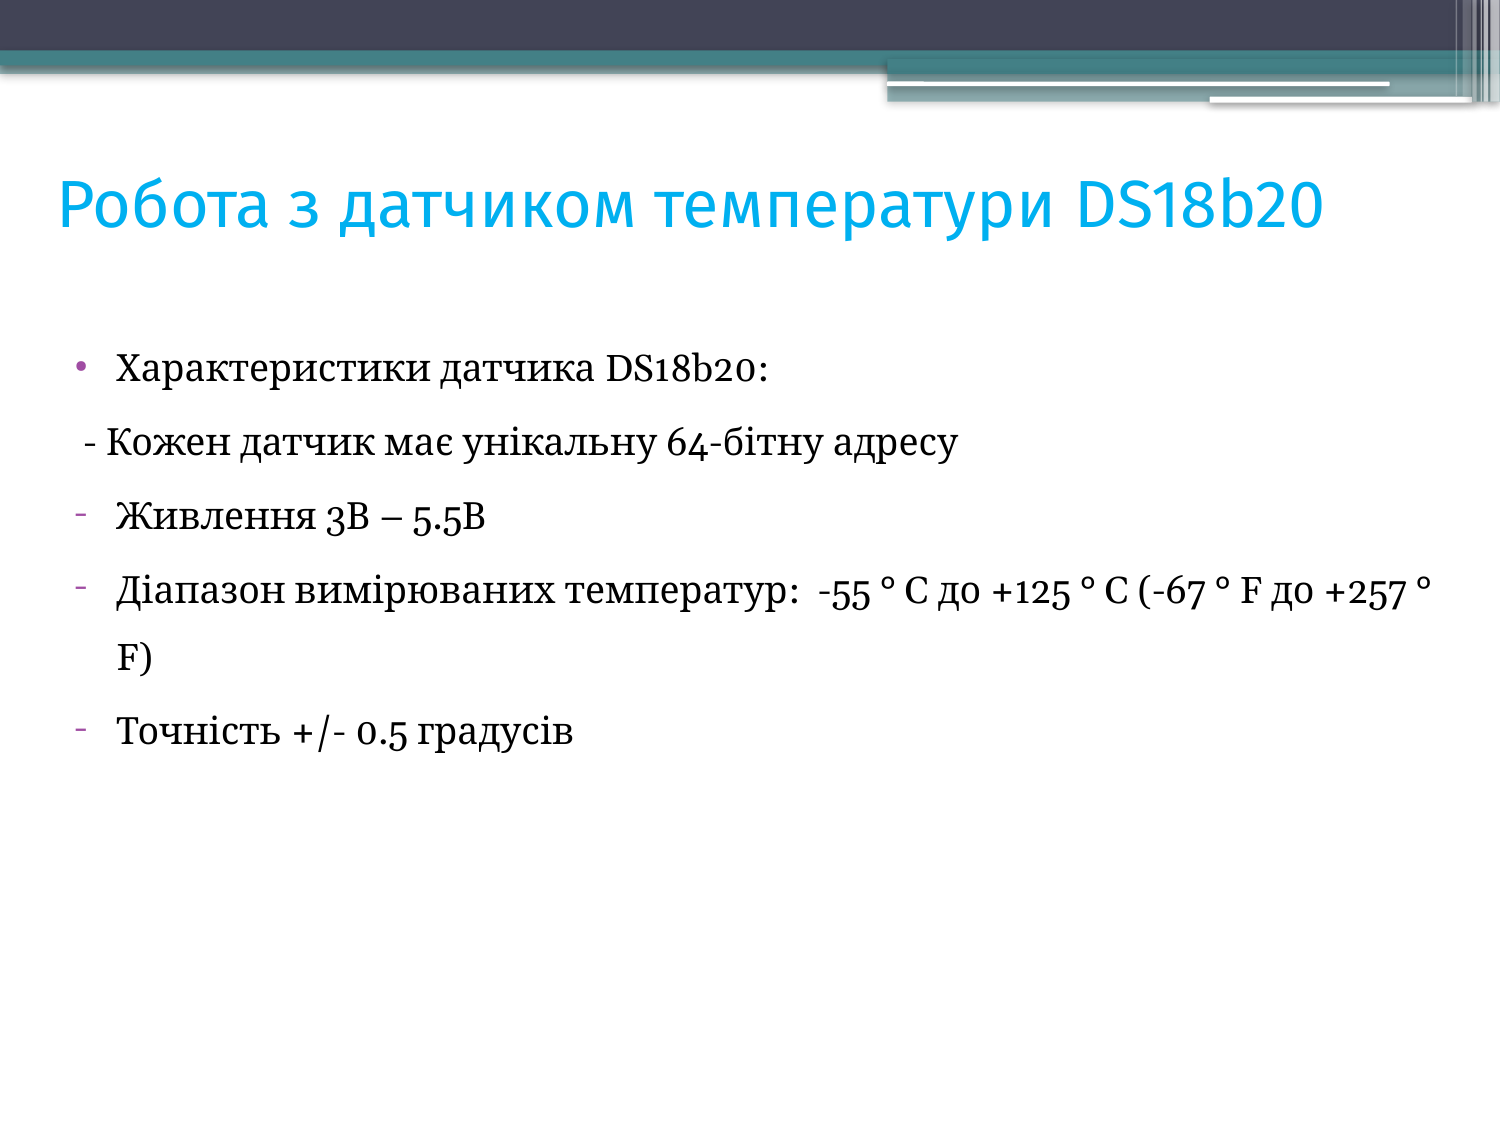

# Робота з датчиком температури DS18b20
Характеристики датчика DS18b20:
 - Кожен датчик має унікальну 64-бітну адресу
Живлення 3В – 5.5В
Діапазон вимірюваних температур:  -55 ° C до +125 ° C (-67 ° F до +257 ° F)
Точність +/- 0.5 градусів